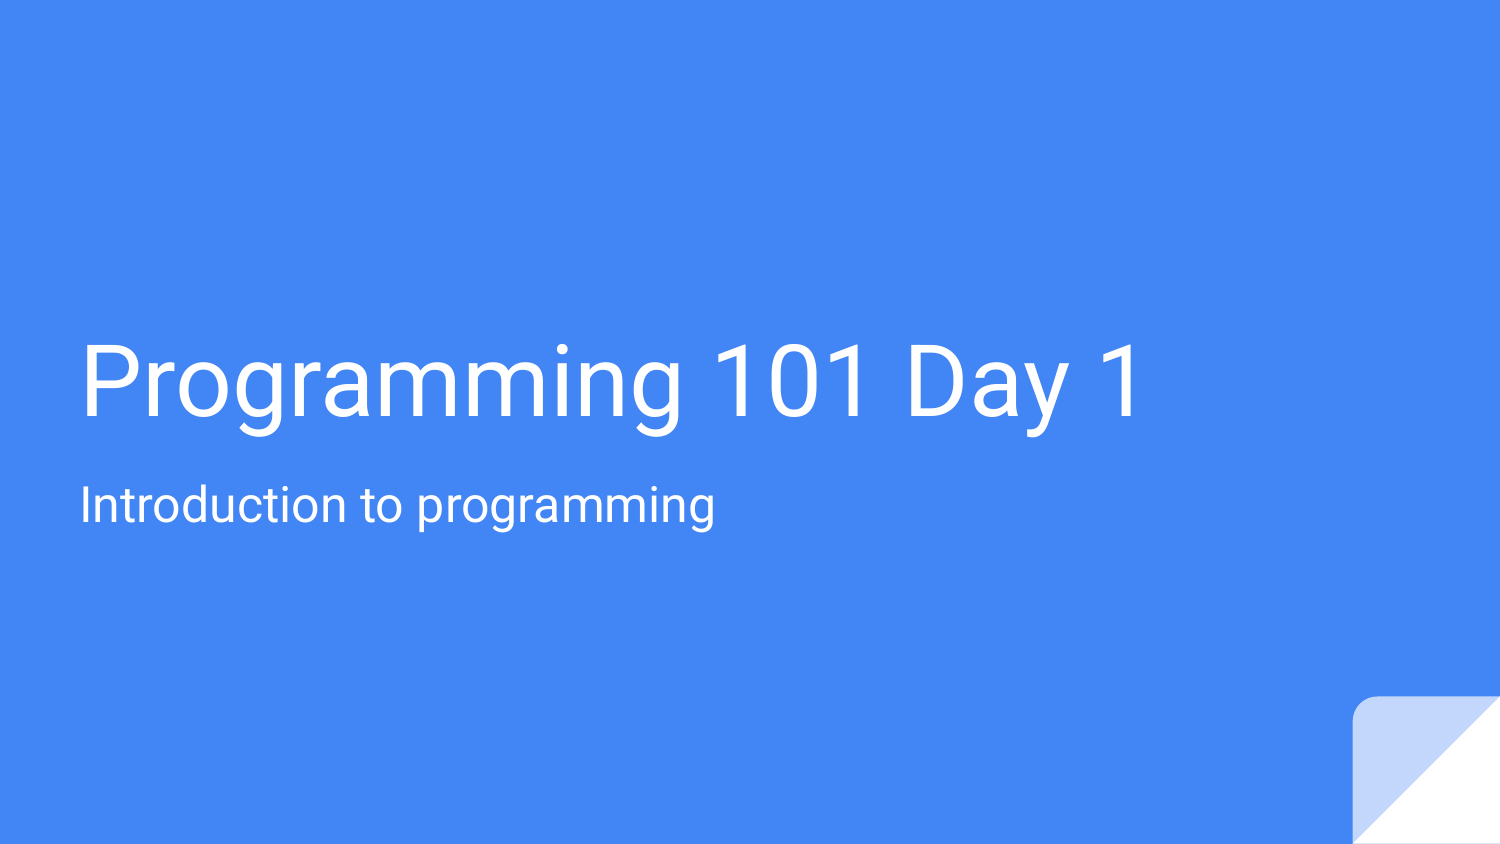

# Programming 101 Day 1
Introduction to programming